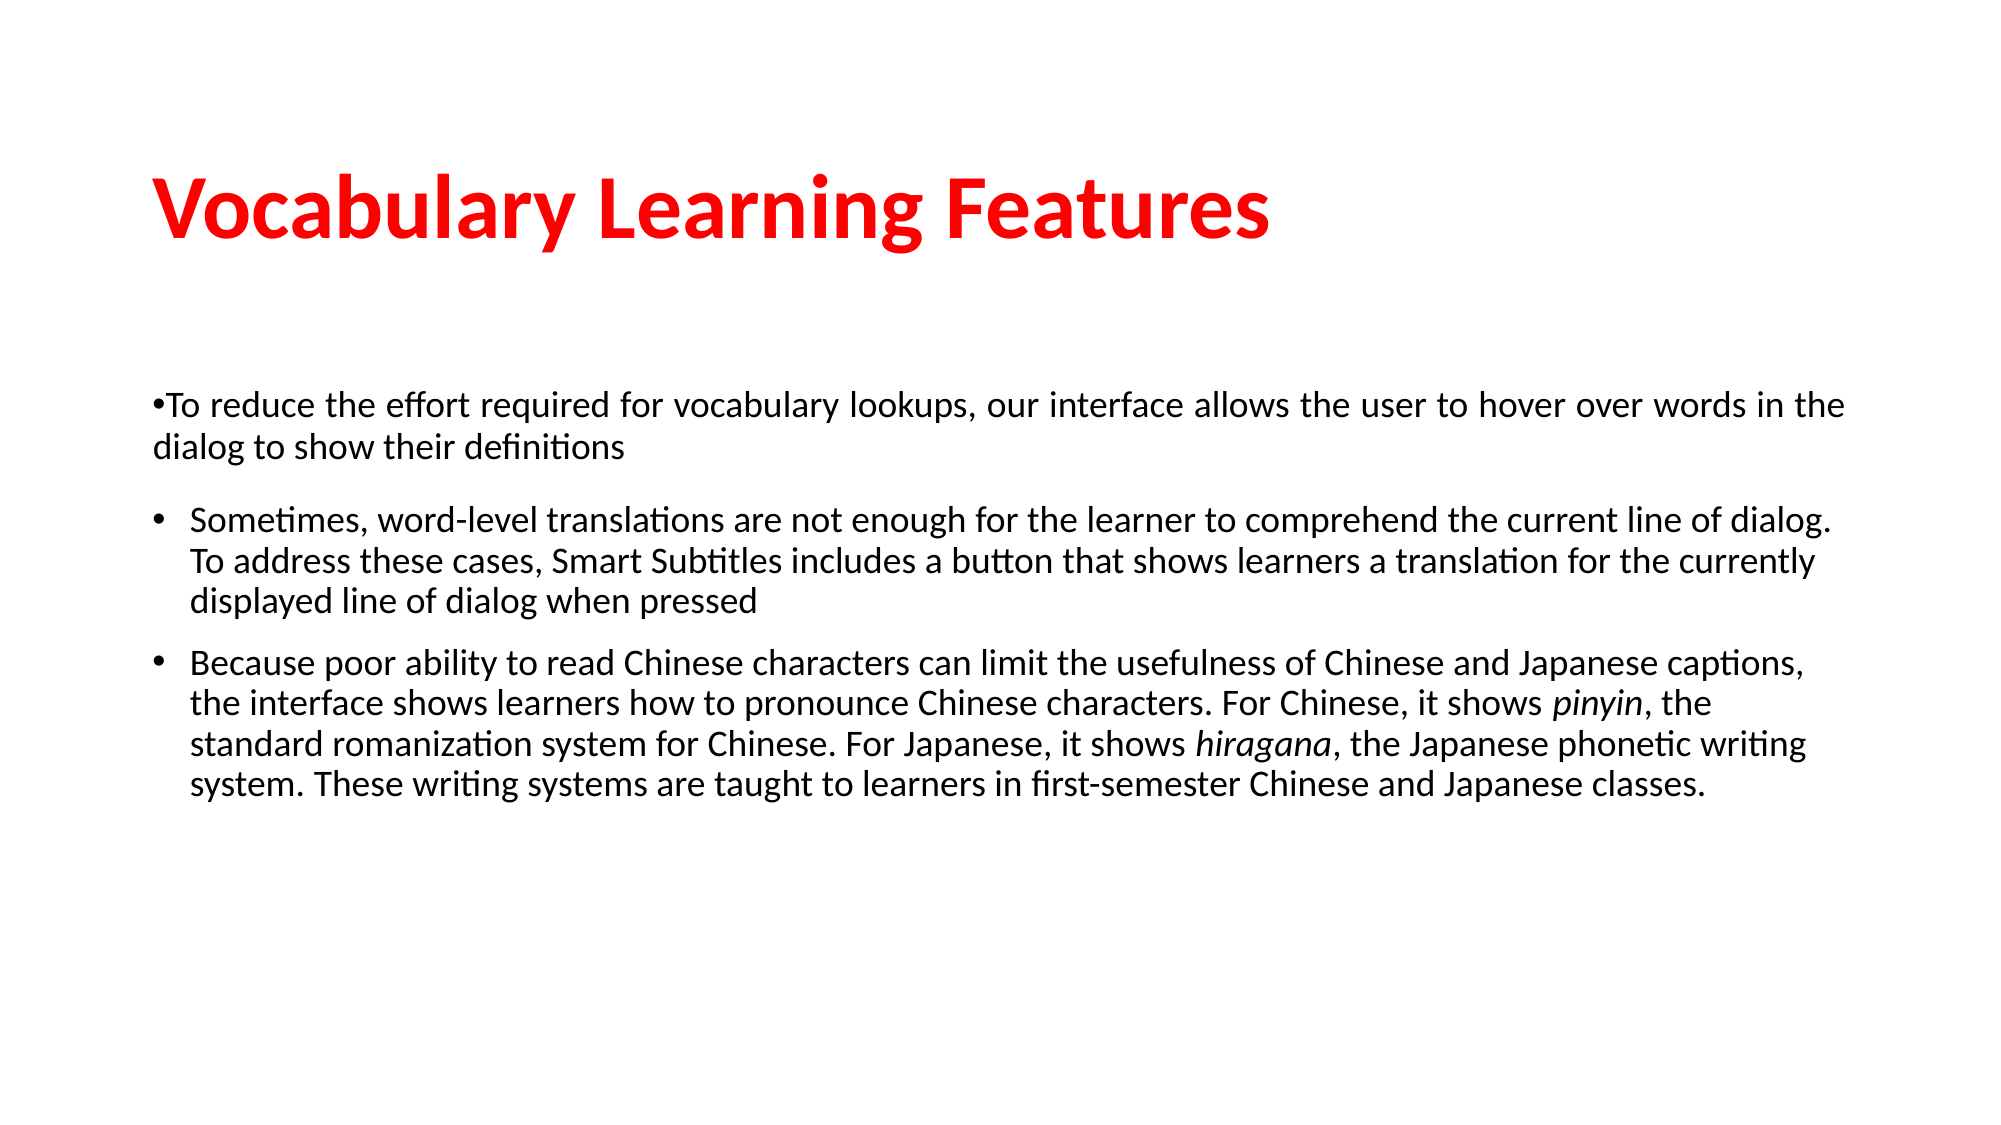

# Vocabulary Learning Features
To reduce the effort required for vocabulary lookups, our interface allows the user to hover over words in the dialog to show their definitions
Sometimes, word-level translations are not enough for the learner to comprehend the current line of dialog. To address these cases, Smart Subtitles includes a button that shows learners a translation for the currently displayed line of dialog when pressed
Because poor ability to read Chinese characters can limit the usefulness of Chinese and Japanese captions, the interface shows learners how to pronounce Chinese characters. For Chinese, it shows pinyin, the standard romanization system for Chinese. For Japanese, it shows hiragana, the Japanese phonetic writing system. These writing systems are taught to learners in first-semester Chinese and Japanese classes.